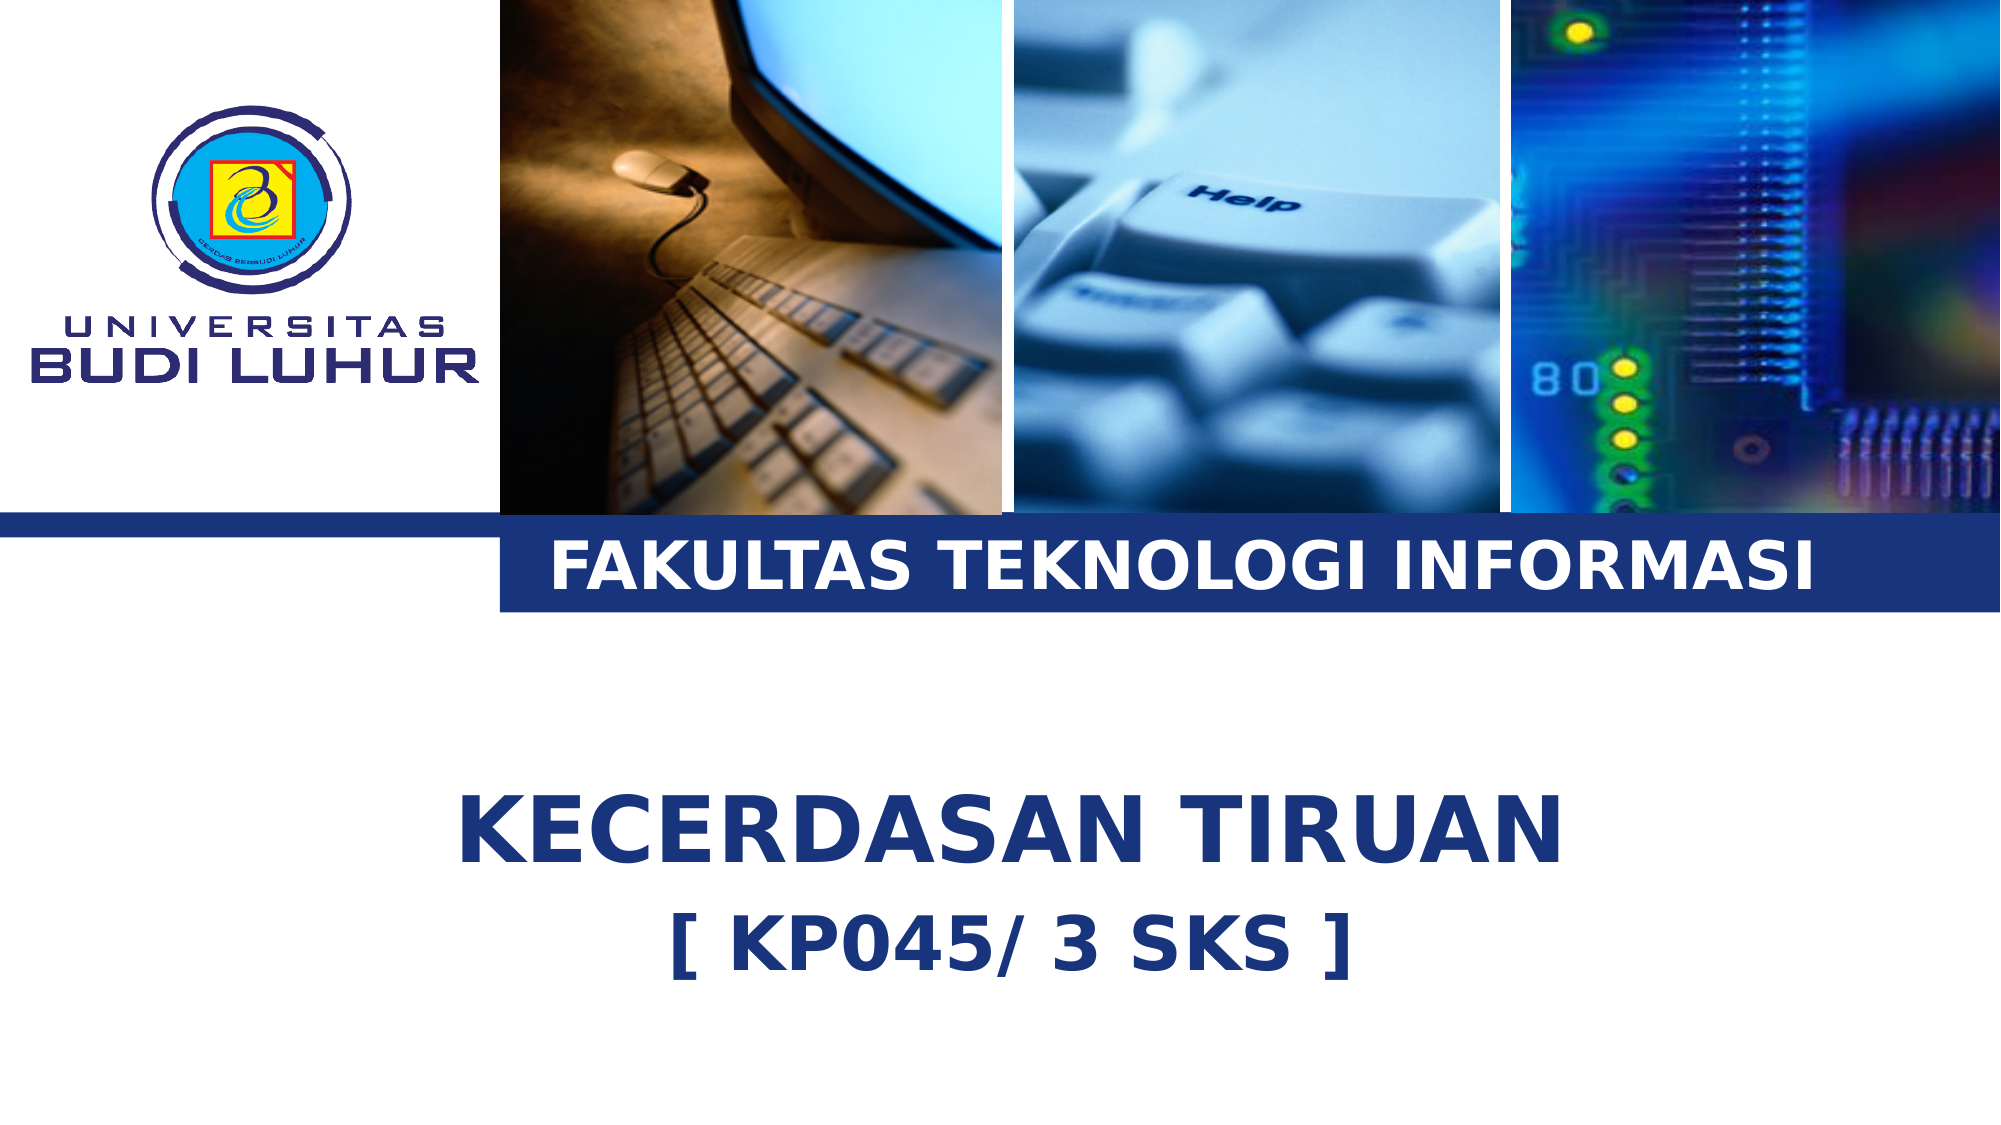

# FAKULTAS TEKNOLOGI INFORMASI
KECERDASAN TIRUAN
[ KP045/ 3 SKS ]